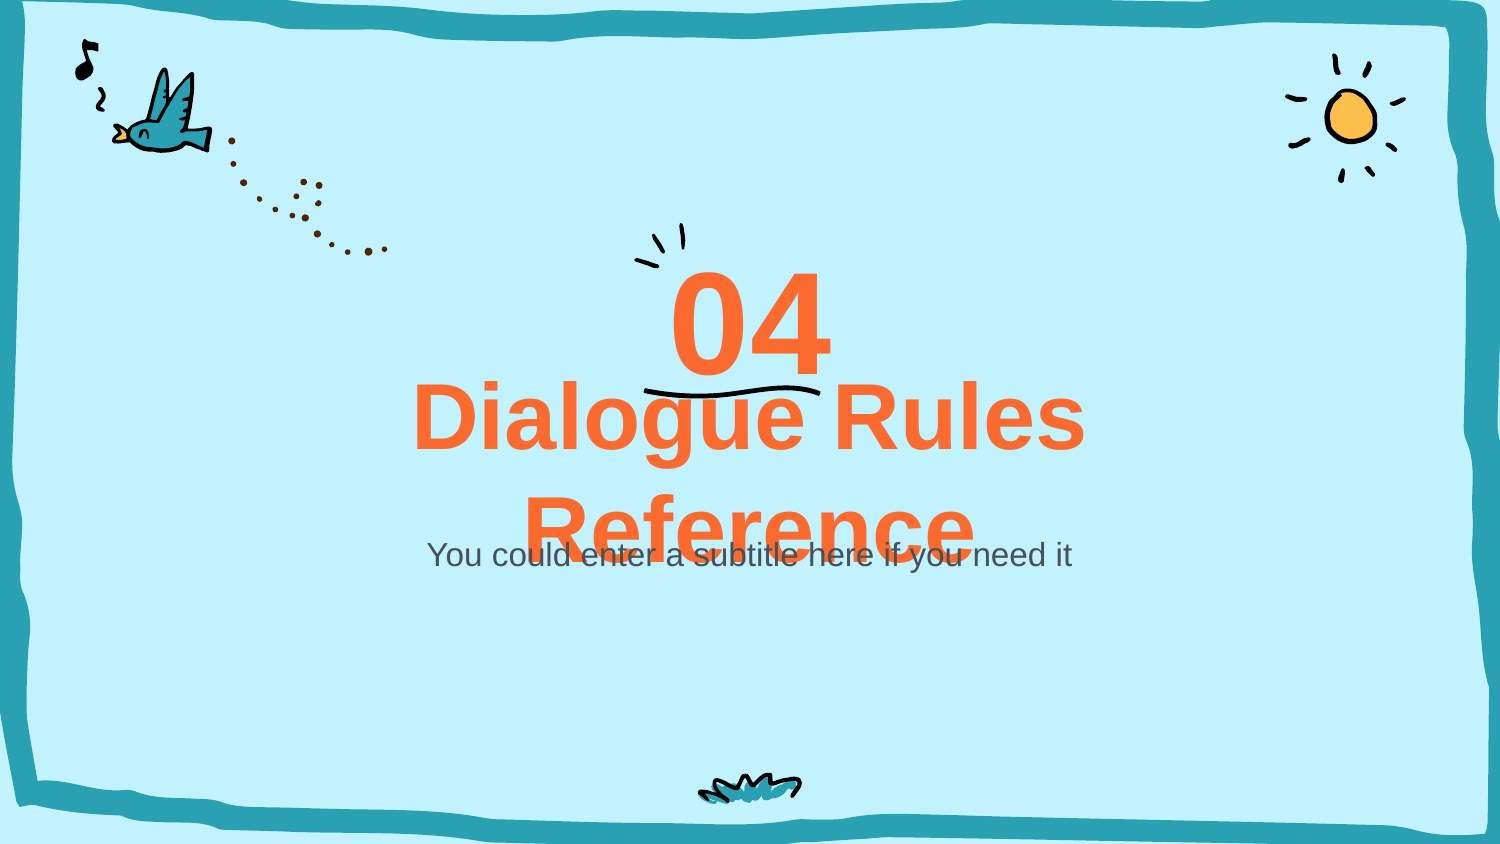

04

# Dialogue Rules Reference
You could enter a subtitle here if you need it